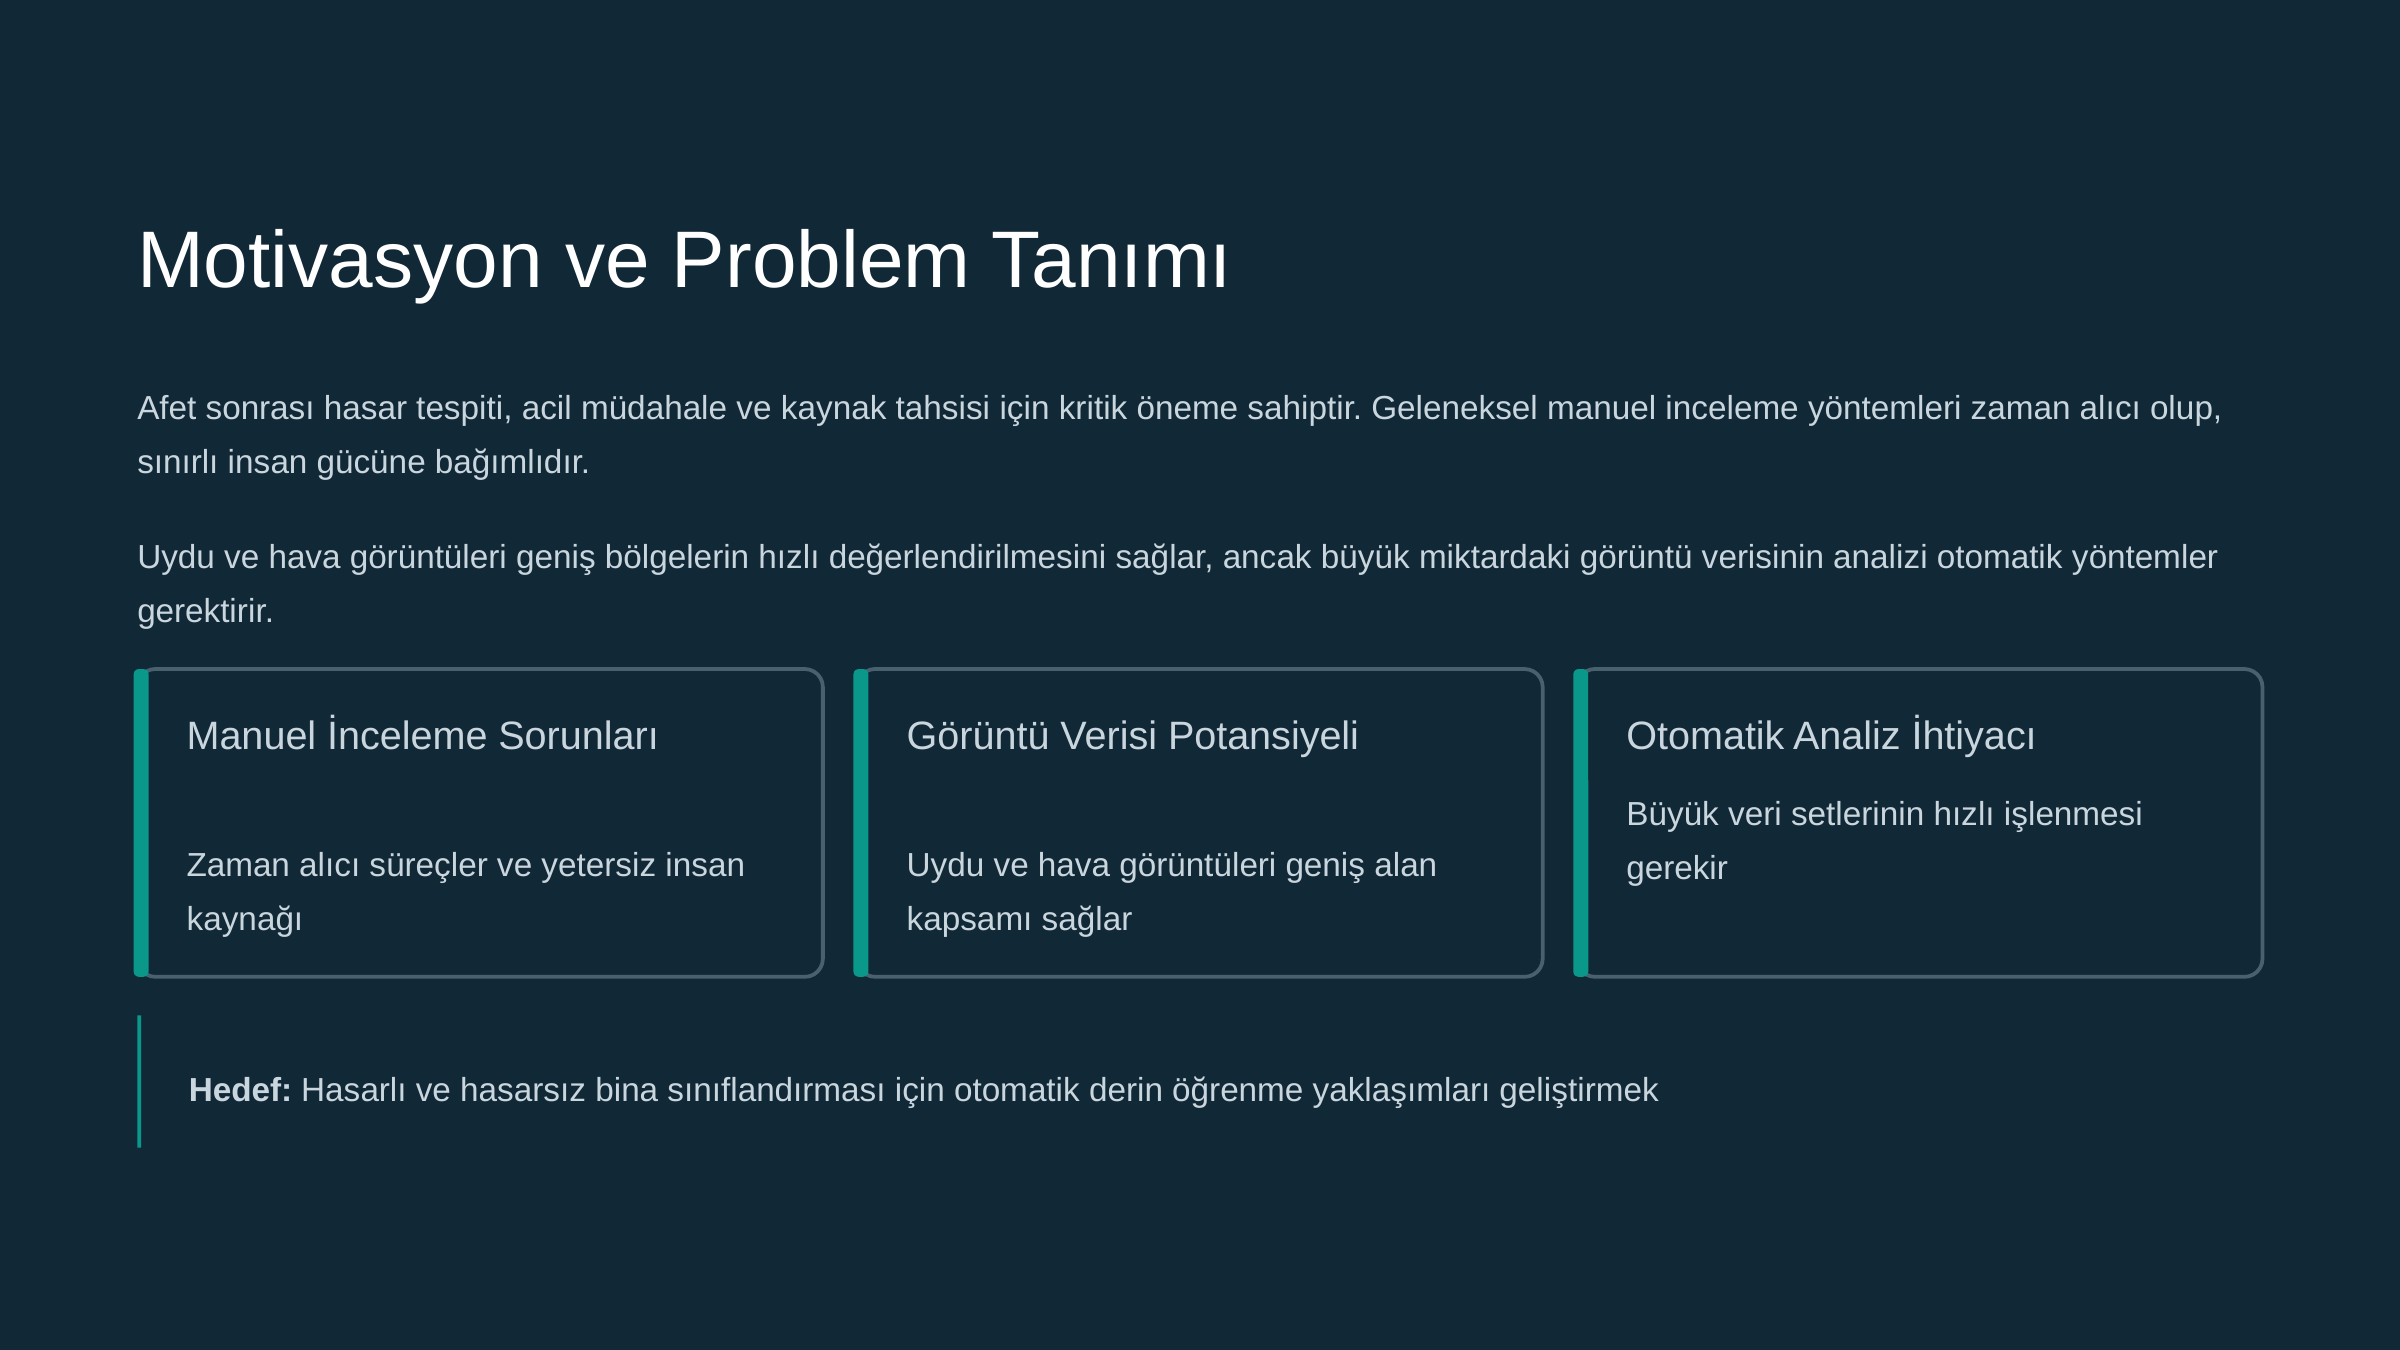

Motivasyon ve Problem Tanımı
Afet sonrası hasar tespiti, acil müdahale ve kaynak tahsisi için kritik öneme sahiptir. Geleneksel manuel inceleme yöntemleri zaman alıcı olup, sınırlı insan gücüne bağımlıdır.
Uydu ve hava görüntüleri geniş bölgelerin hızlı değerlendirilmesini sağlar, ancak büyük miktardaki görüntü verisinin analizi otomatik yöntemler gerektirir.

Manuel İnceleme Sorunları
Görüntü Verisi Potansiyeli
Otomatik Analiz İhtiyacı
Büyük veri setlerinin hızlı işlenmesi gerekir
Zaman alıcı süreçler ve yetersiz insan kaynağı
Uydu ve hava görüntüleri geniş alan kapsamı sağlar

Hedef: Hasarlı ve hasarsız bina sınıflandırması için otomatik derin öğrenme yaklaşımları geliştirmek